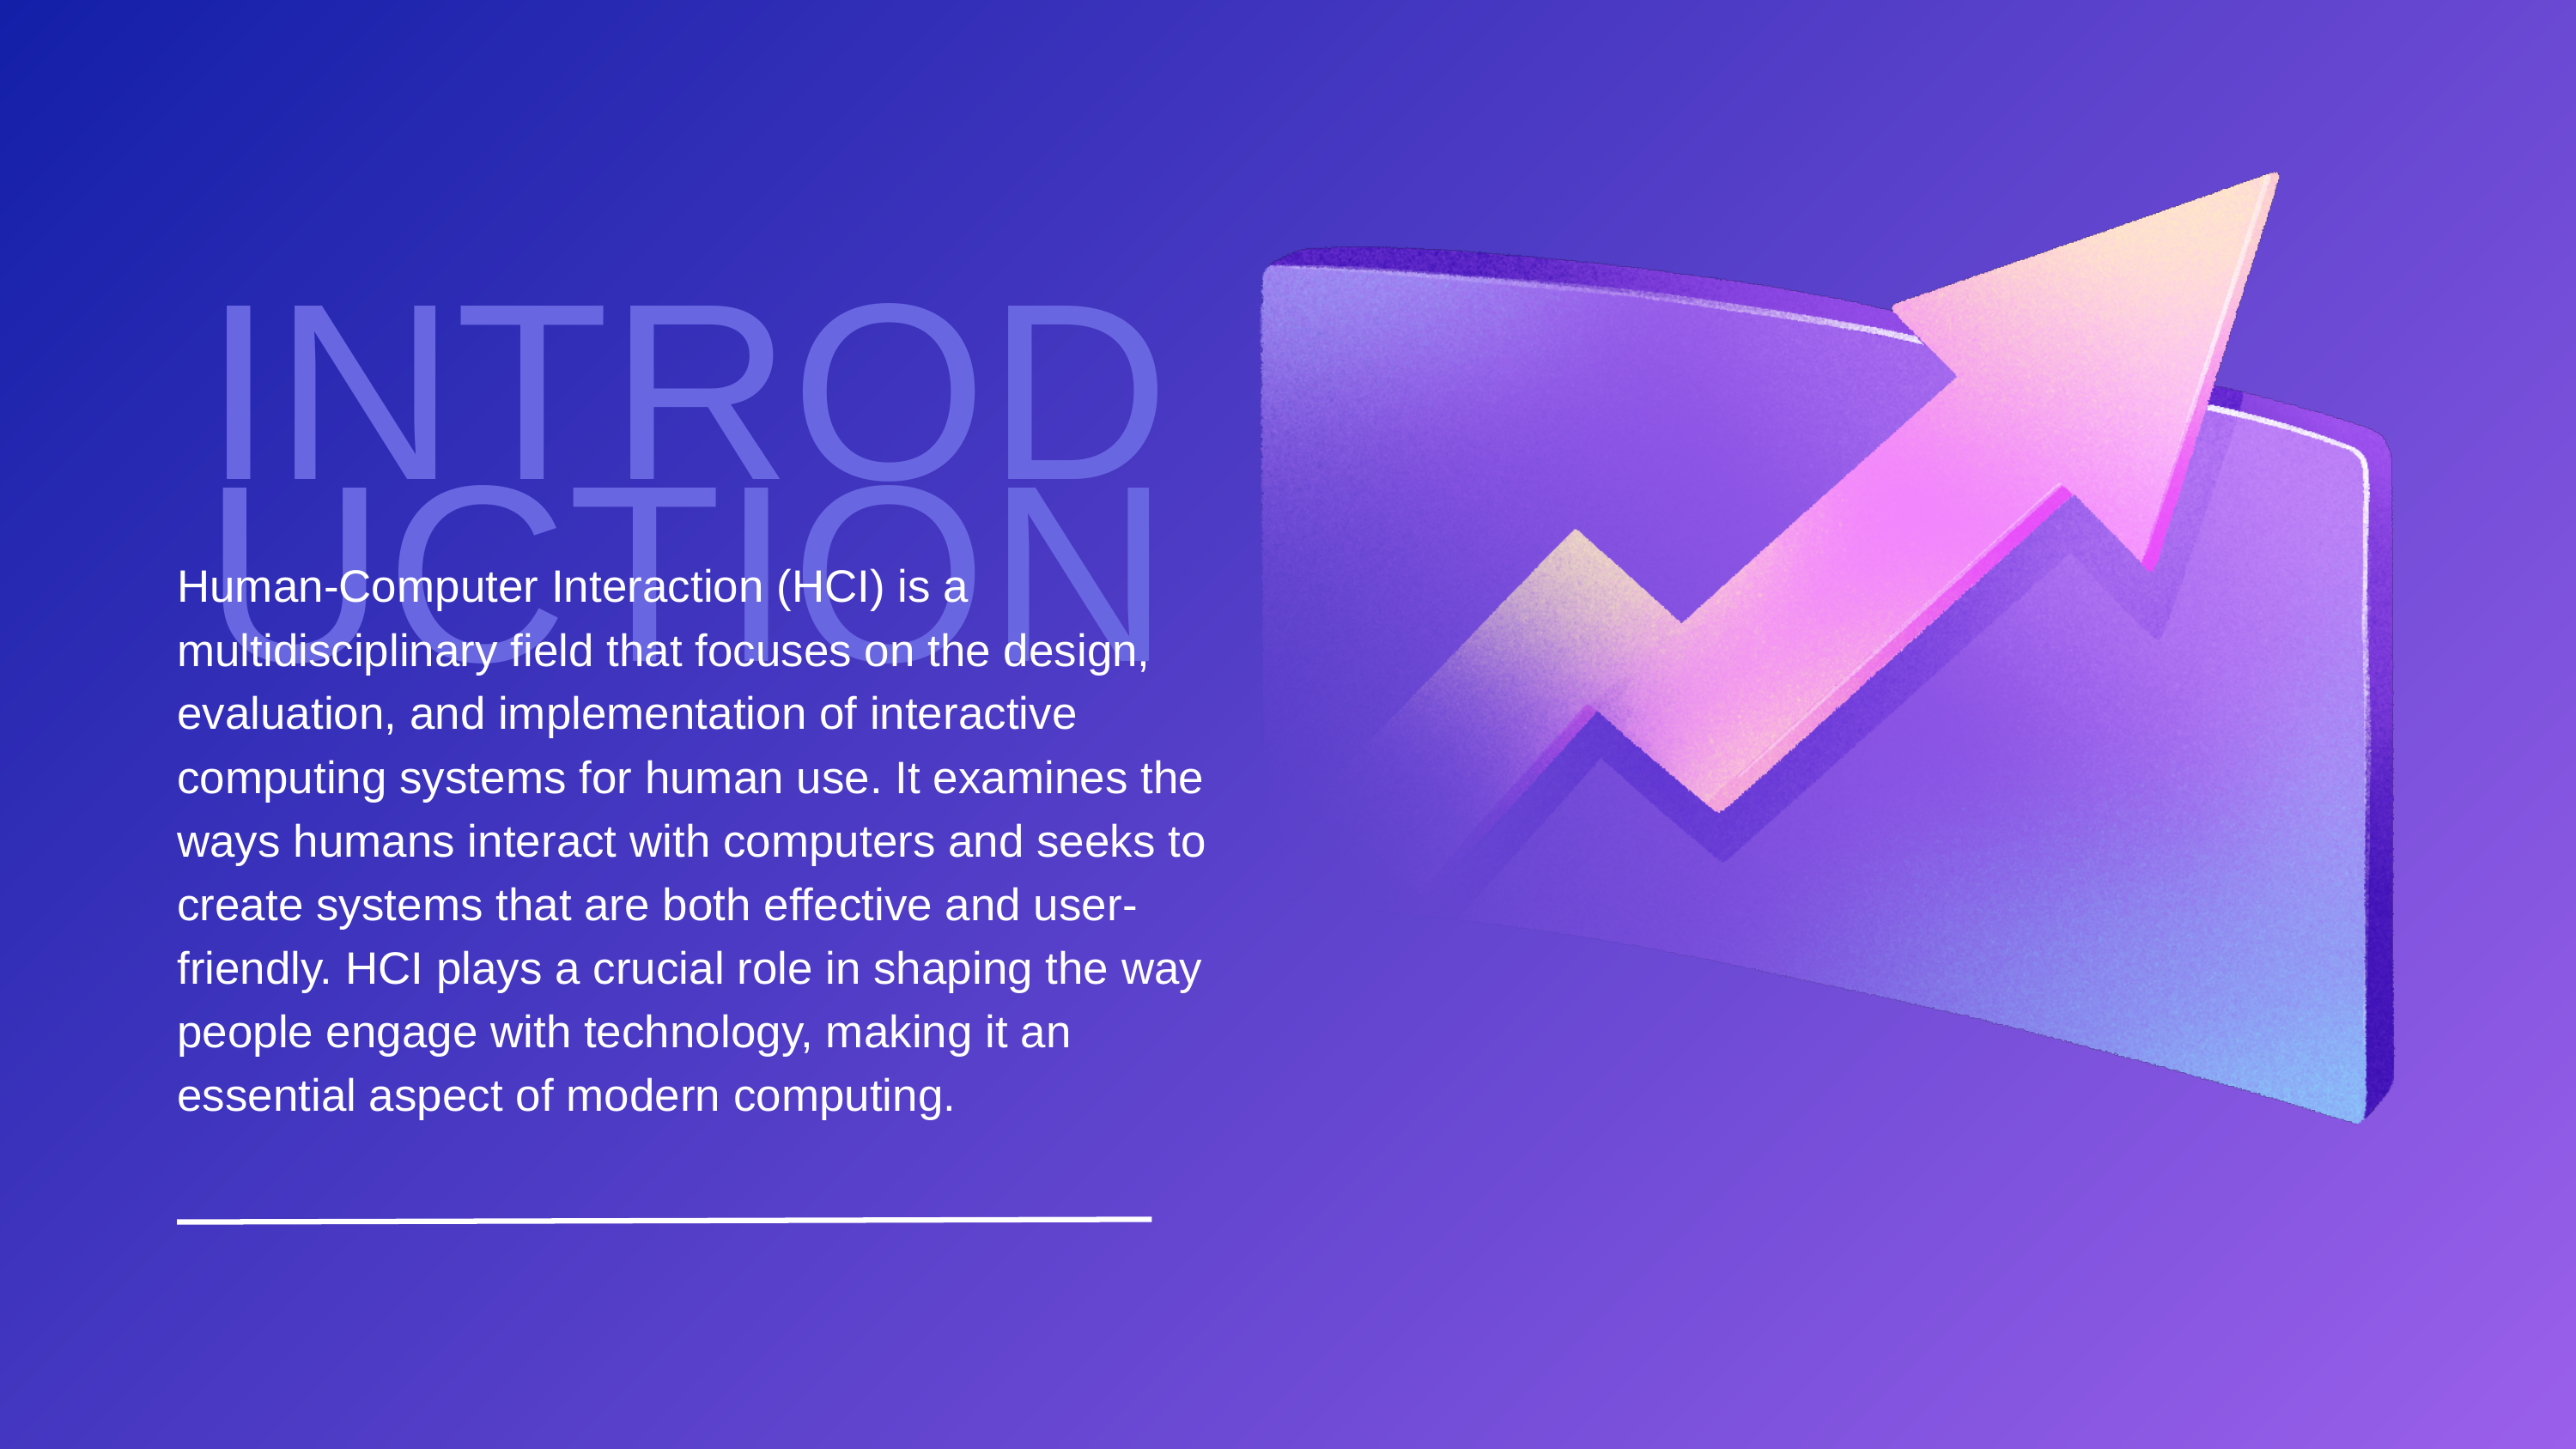

INTRODUCTION
Human-Computer Interaction (HCI) is a multidisciplinary field that focuses on the design, evaluation, and implementation of interactive computing systems for human use. It examines the ways humans interact with computers and seeks to create systems that are both effective and user-friendly. HCI plays a crucial role in shaping the way people engage with technology, making it an essential aspect of modern computing.